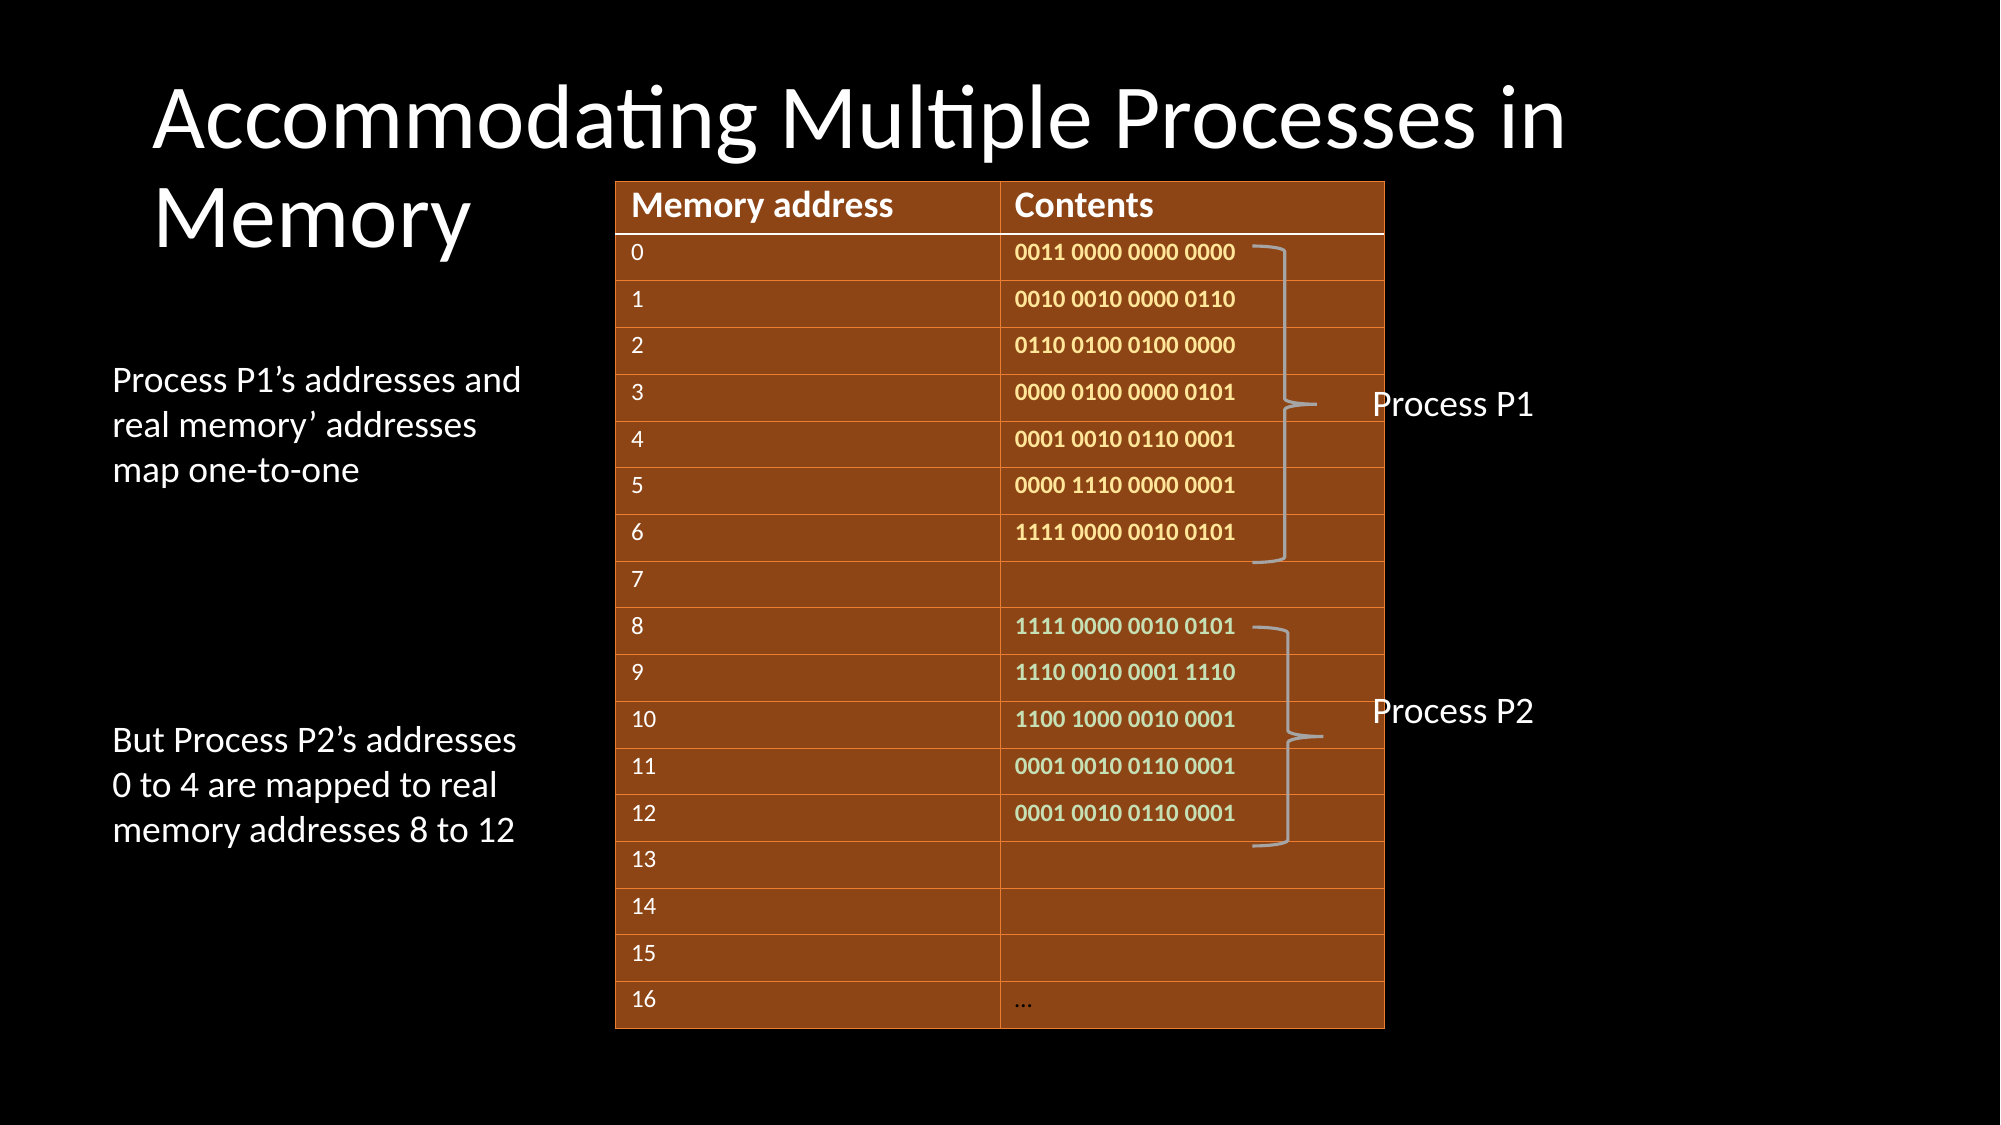

# Accommodating Multiple Processes in Memory
| Memory address | Contents |
| --- | --- |
| 0 | 0011 0000 0000 0000 |
| 1 | 0010 0010 0000 0110 |
| 2 | 0110 0100 0100 0000 |
| 3 | 0000 0100 0000 0101 |
| 4 | 0001 0010 0110 0001 |
| 5 | 0000 1110 0000 0001 |
| 6 | 1111 0000 0010 0101 |
| 7 |  |
| 8 | 1111 0000 0010 0101 |
| 9 | 1110 0010 0001 1110 |
| 10 | 1100 1000 0010 0001 |
| 11 | 0001 0010 0110 0001 |
| 12 | 0001 0010 0110 0001 |
| 13 |  |
| 14 |  |
| 15 |  |
| 16 | … |

Process P1’s addresses and real memory’ addresses map one-to-one

But Process P2’s addresses 0 to 4 are mapped to real memory addresses 8 to 12
Process P1

Process P2